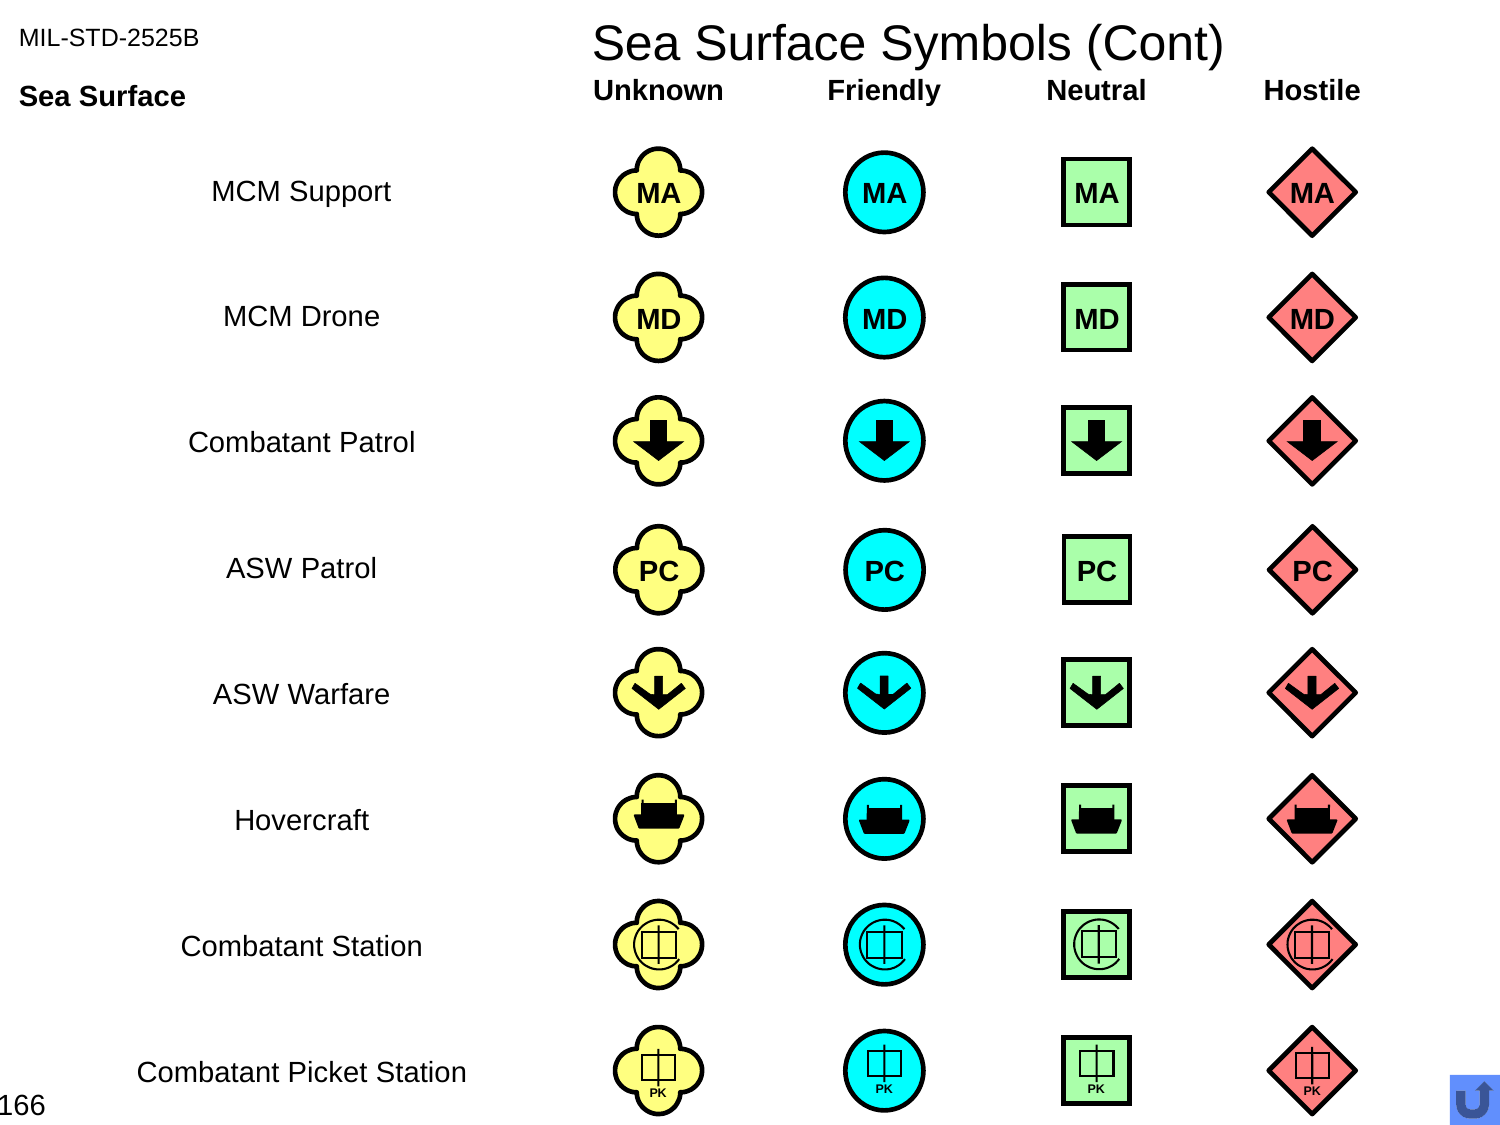

# Sea Surface Symbols (Cont)
MIL-STD-2525B
Unknown
Friendly
Neutral
Hostile
Sea Surface

MA

MA

MA

MA
MCM Support

MD

MD

MD

MD
MCM Drone

Combatant Patrol

PC

PC

PC

PC
ASW Patrol

ASW Warfare

Hovercraft

Combatant Station

PK

PK

PK

PK
Combatant Picket Station
166